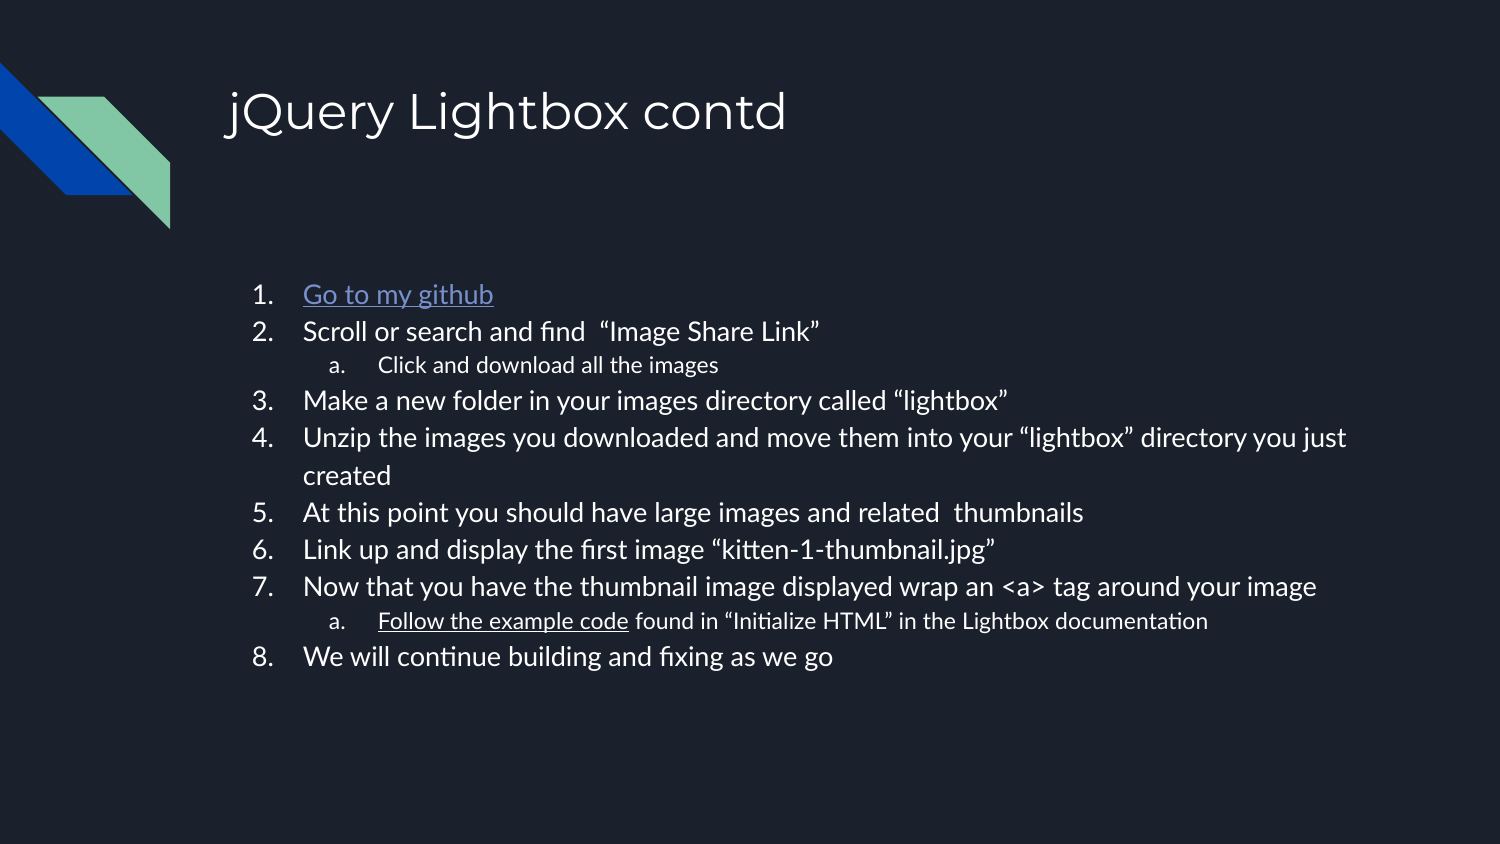

# jQuery Lightbox contd
Go to my github
Scroll or search and find  “Image Share Link”
Click and download all the images
Make a new folder in your images directory called “lightbox”
Unzip the images you downloaded and move them into your “lightbox” directory you just created
At this point you should have large images and related  thumbnails
Link up and display the first image “kitten-1-thumbnail.jpg”
Now that you have the thumbnail image displayed wrap an <a> tag around your image
Follow the example code found in “Initialize HTML” in the Lightbox documentation
We will continue building and fixing as we go